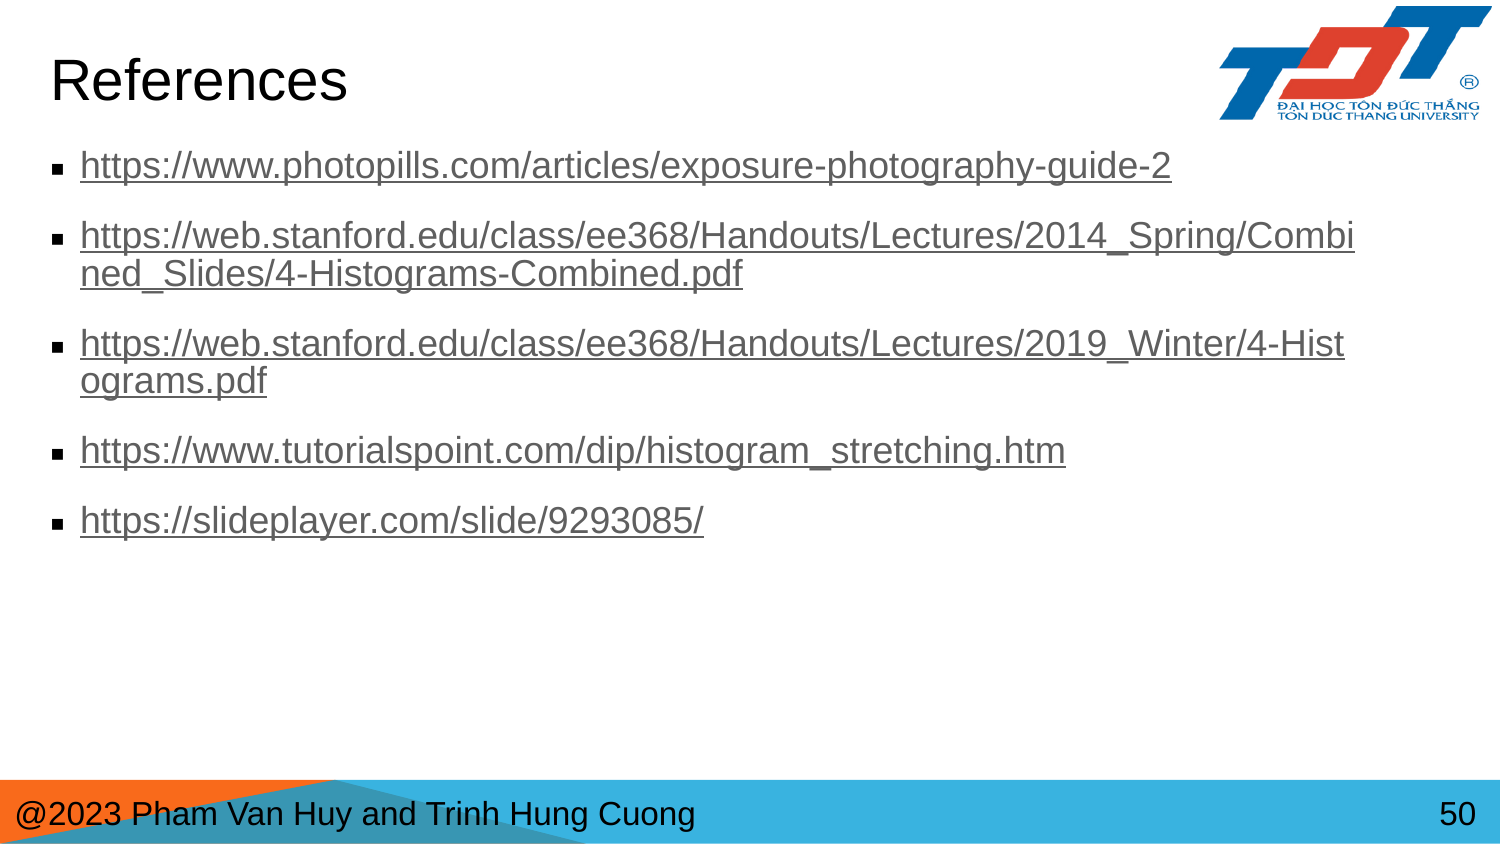

# References
https://www.photopills.com/articles/exposure-photography-guide-2
https://web.stanford.edu/class/ee368/Handouts/Lectures/2014_Spring/Combined_Slides/4-Histograms-Combined.pdf
https://web.stanford.edu/class/ee368/Handouts/Lectures/2019_Winter/4-Histograms.pdf
https://www.tutorialspoint.com/dip/histogram_stretching.htm
https://slideplayer.com/slide/9293085/